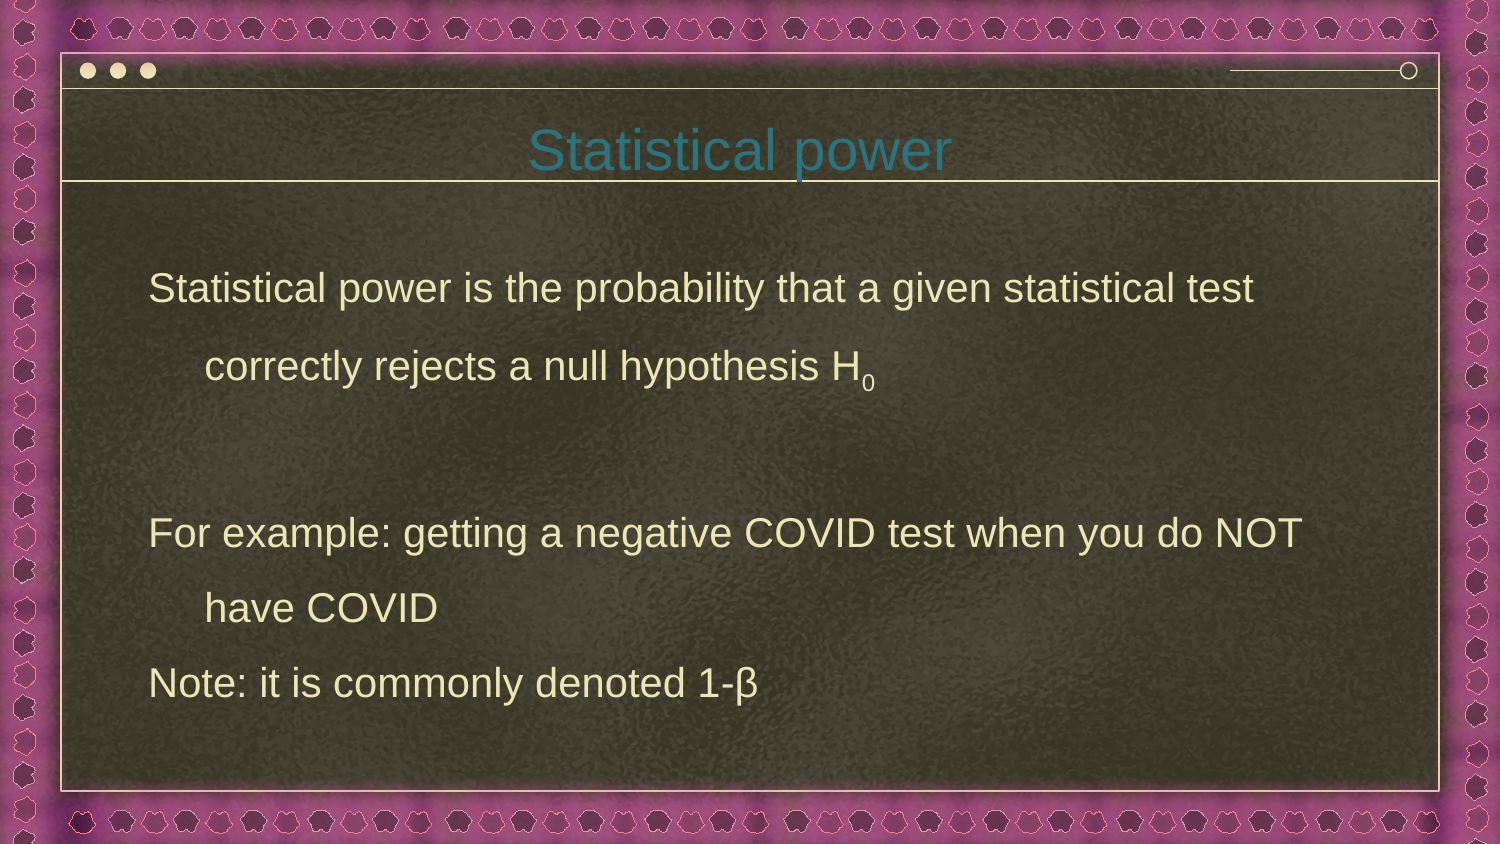

# Statistical power
Statistical power is the probability that a given statistical test correctly rejects a null hypothesis H0

For example: getting a negative COVID test when you do NOT have COVID
Note: it is commonly denoted 1-β